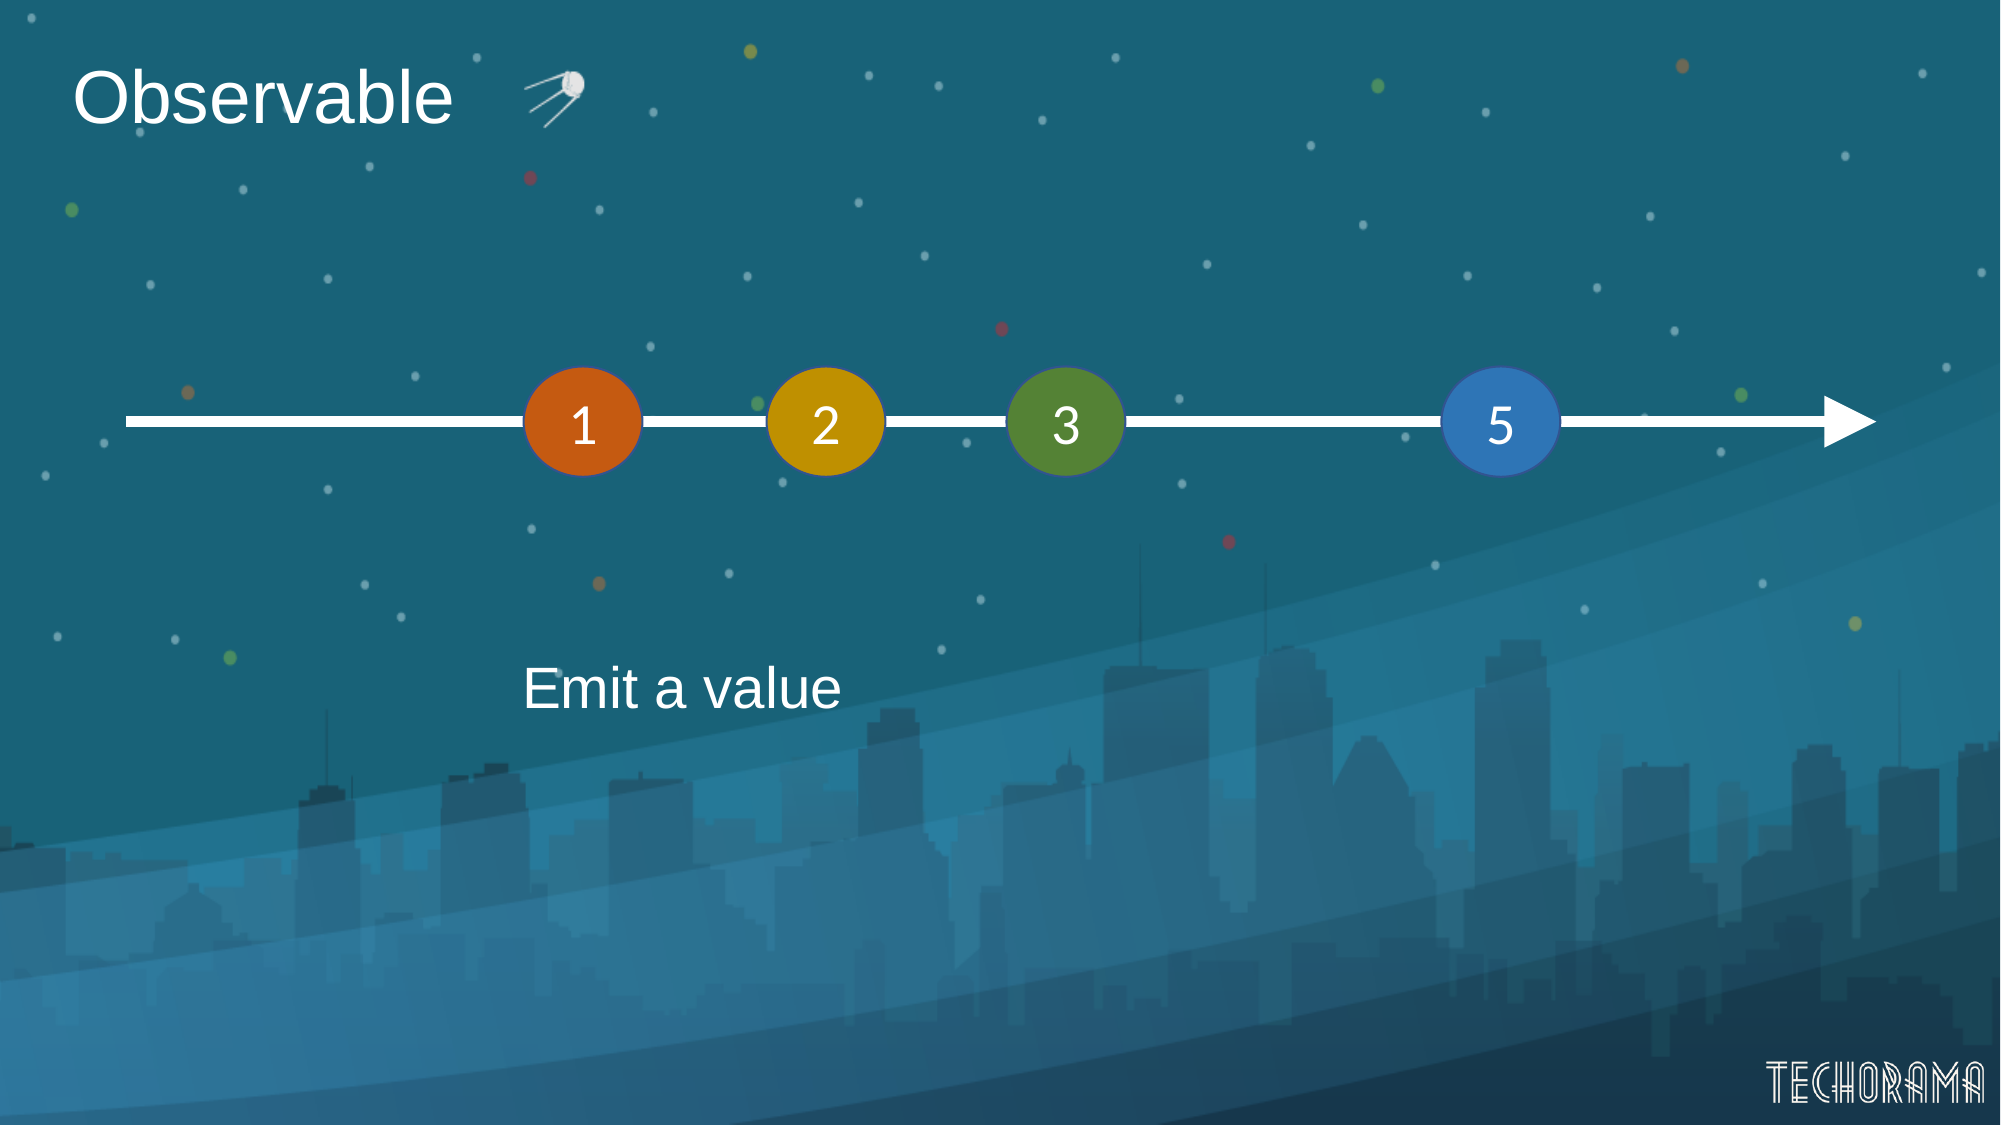

# Observable

			Emit a value

1
2
3
5